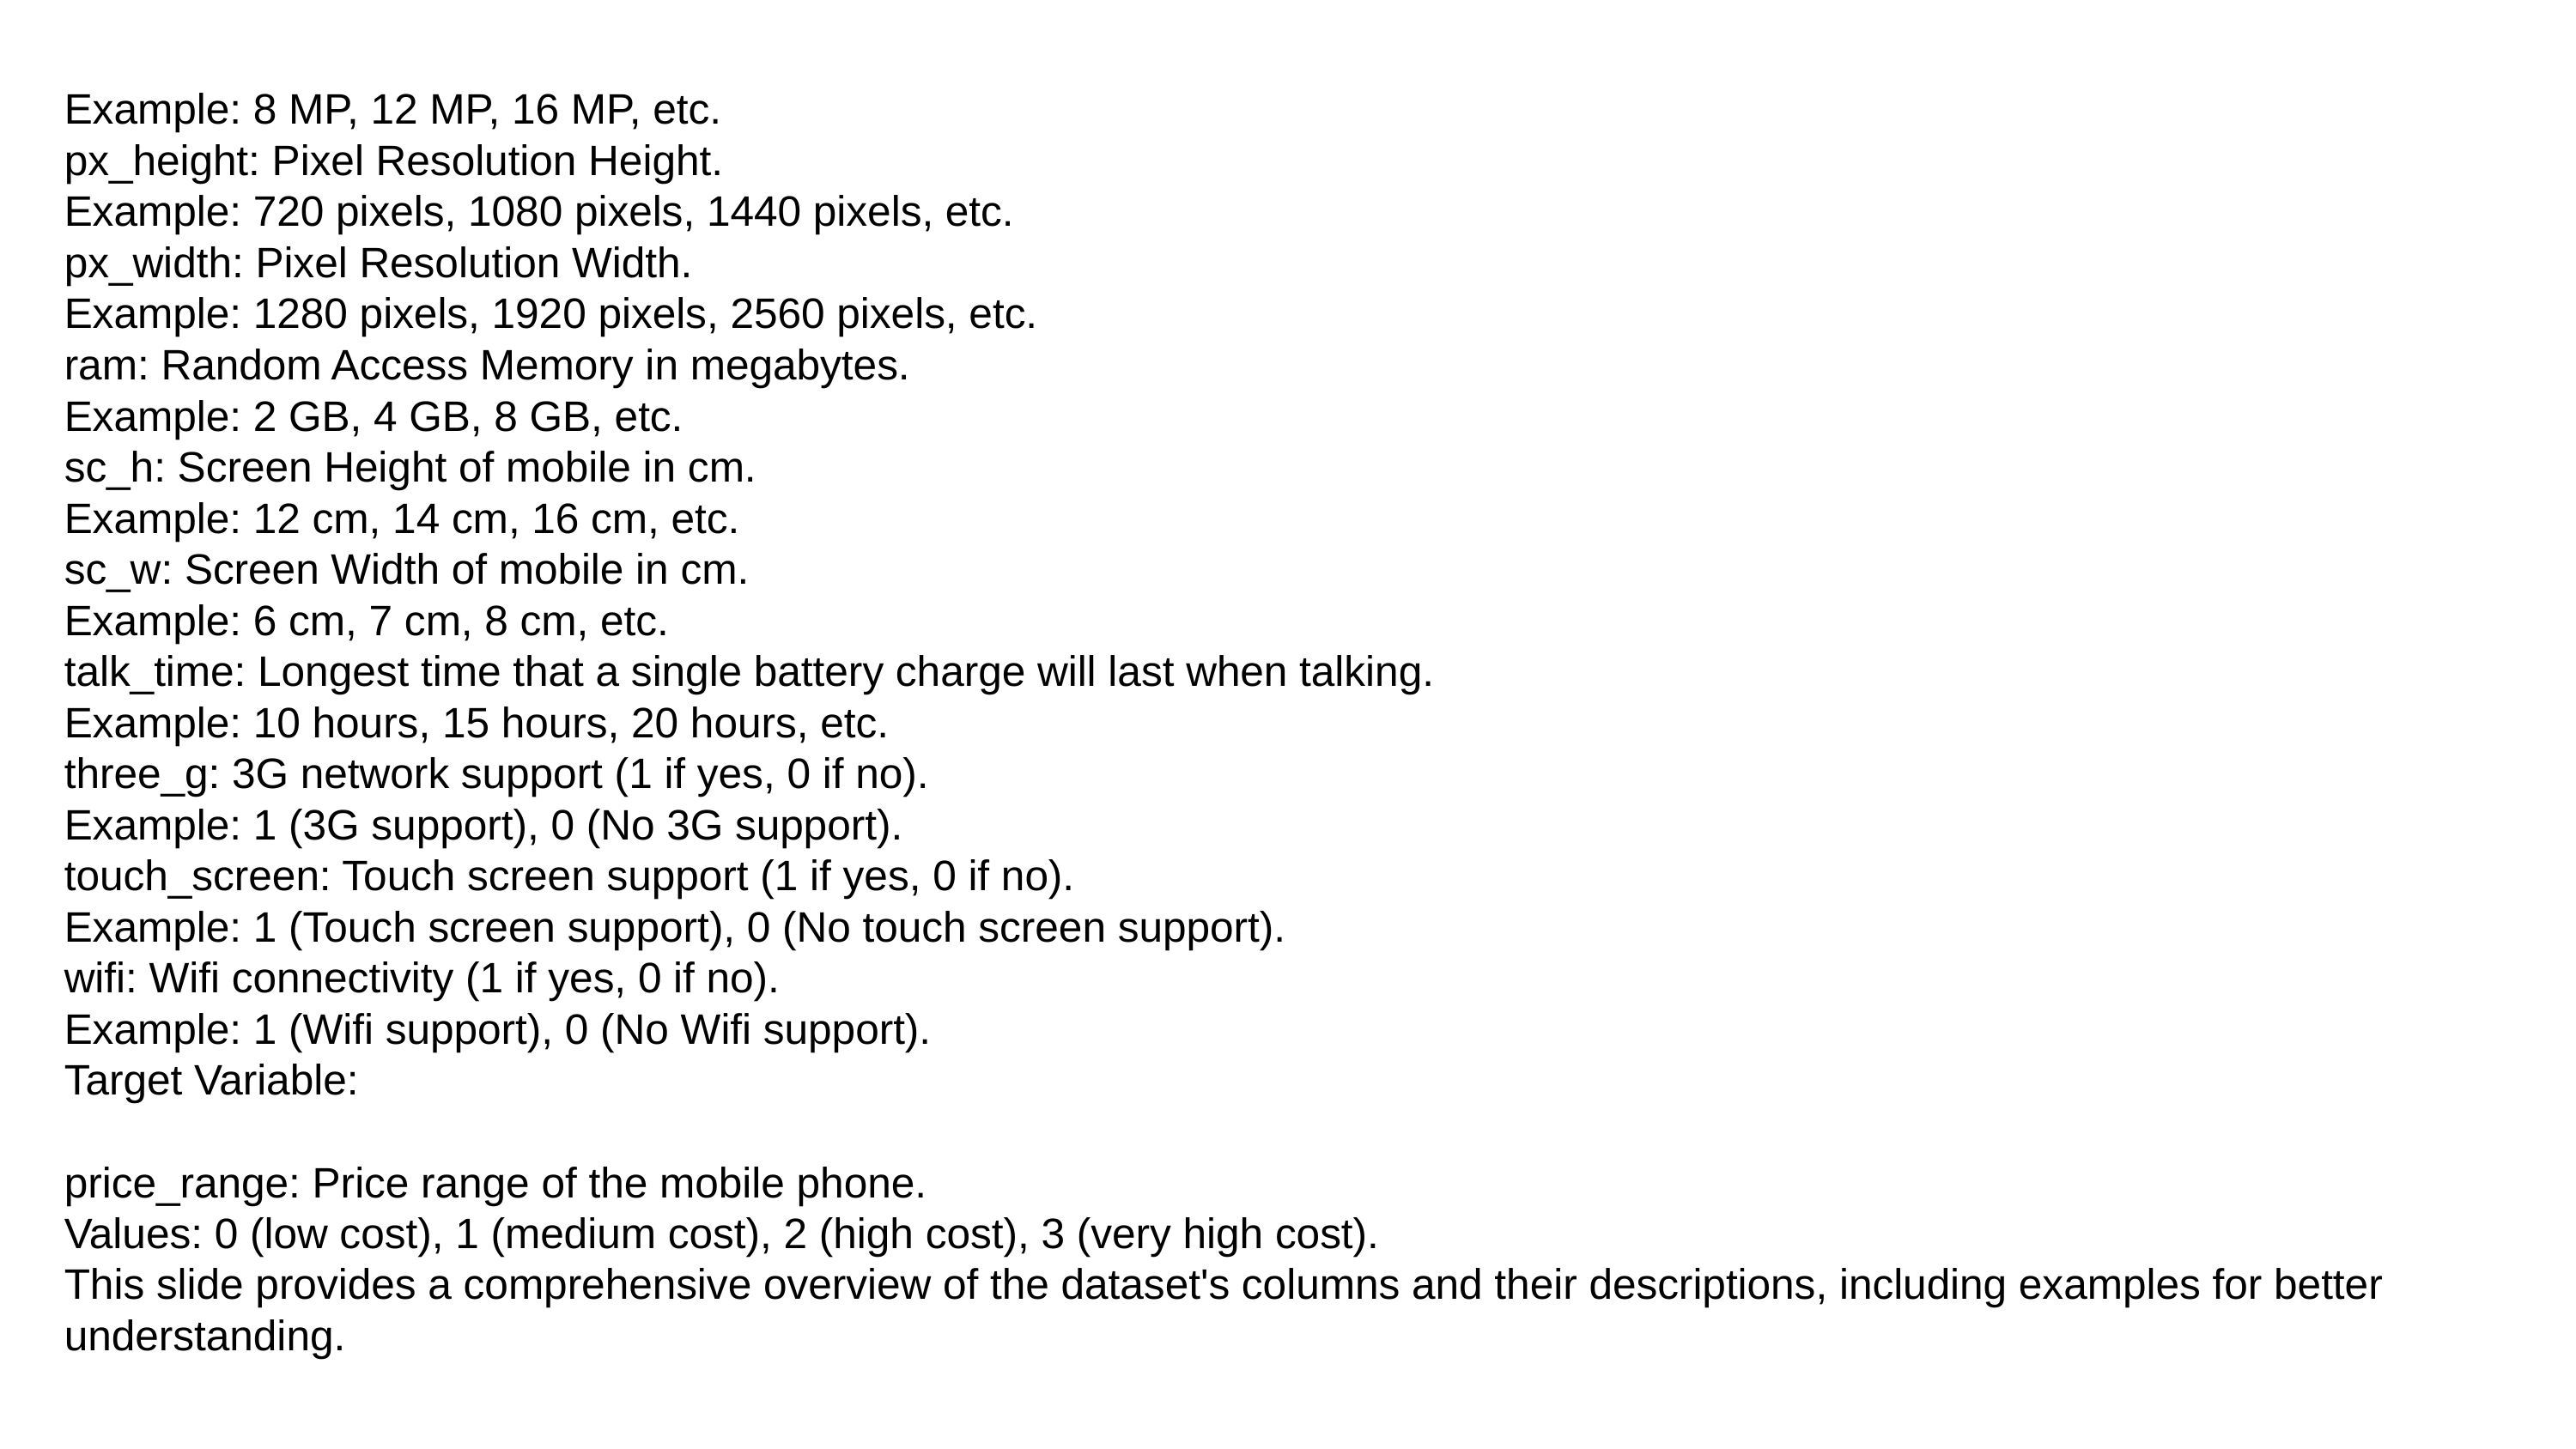

Example: 8 MP, 12 MP, 16 MP, etc.
px_height: Pixel Resolution Height.
Example: 720 pixels, 1080 pixels, 1440 pixels, etc.
px_width: Pixel Resolution Width.
Example: 1280 pixels, 1920 pixels, 2560 pixels, etc.
ram: Random Access Memory in megabytes.
Example: 2 GB, 4 GB, 8 GB, etc.
sc_h: Screen Height of mobile in cm.
Example: 12 cm, 14 cm, 16 cm, etc.
sc_w: Screen Width of mobile in cm.
Example: 6 cm, 7 cm, 8 cm, etc.
talk_time: Longest time that a single battery charge will last when talking.
Example: 10 hours, 15 hours, 20 hours, etc.
three_g: 3G network support (1 if yes, 0 if no).
Example: 1 (3G support), 0 (No 3G support).
touch_screen: Touch screen support (1 if yes, 0 if no).
Example: 1 (Touch screen support), 0 (No touch screen support).
wifi: Wifi connectivity (1 if yes, 0 if no).
Example: 1 (Wifi support), 0 (No Wifi support).
Target Variable:

price_range: Price range of the mobile phone.
Values: 0 (low cost), 1 (medium cost), 2 (high cost), 3 (very high cost).
This slide provides a comprehensive overview of the dataset's columns and their descriptions, including examples for better understanding.